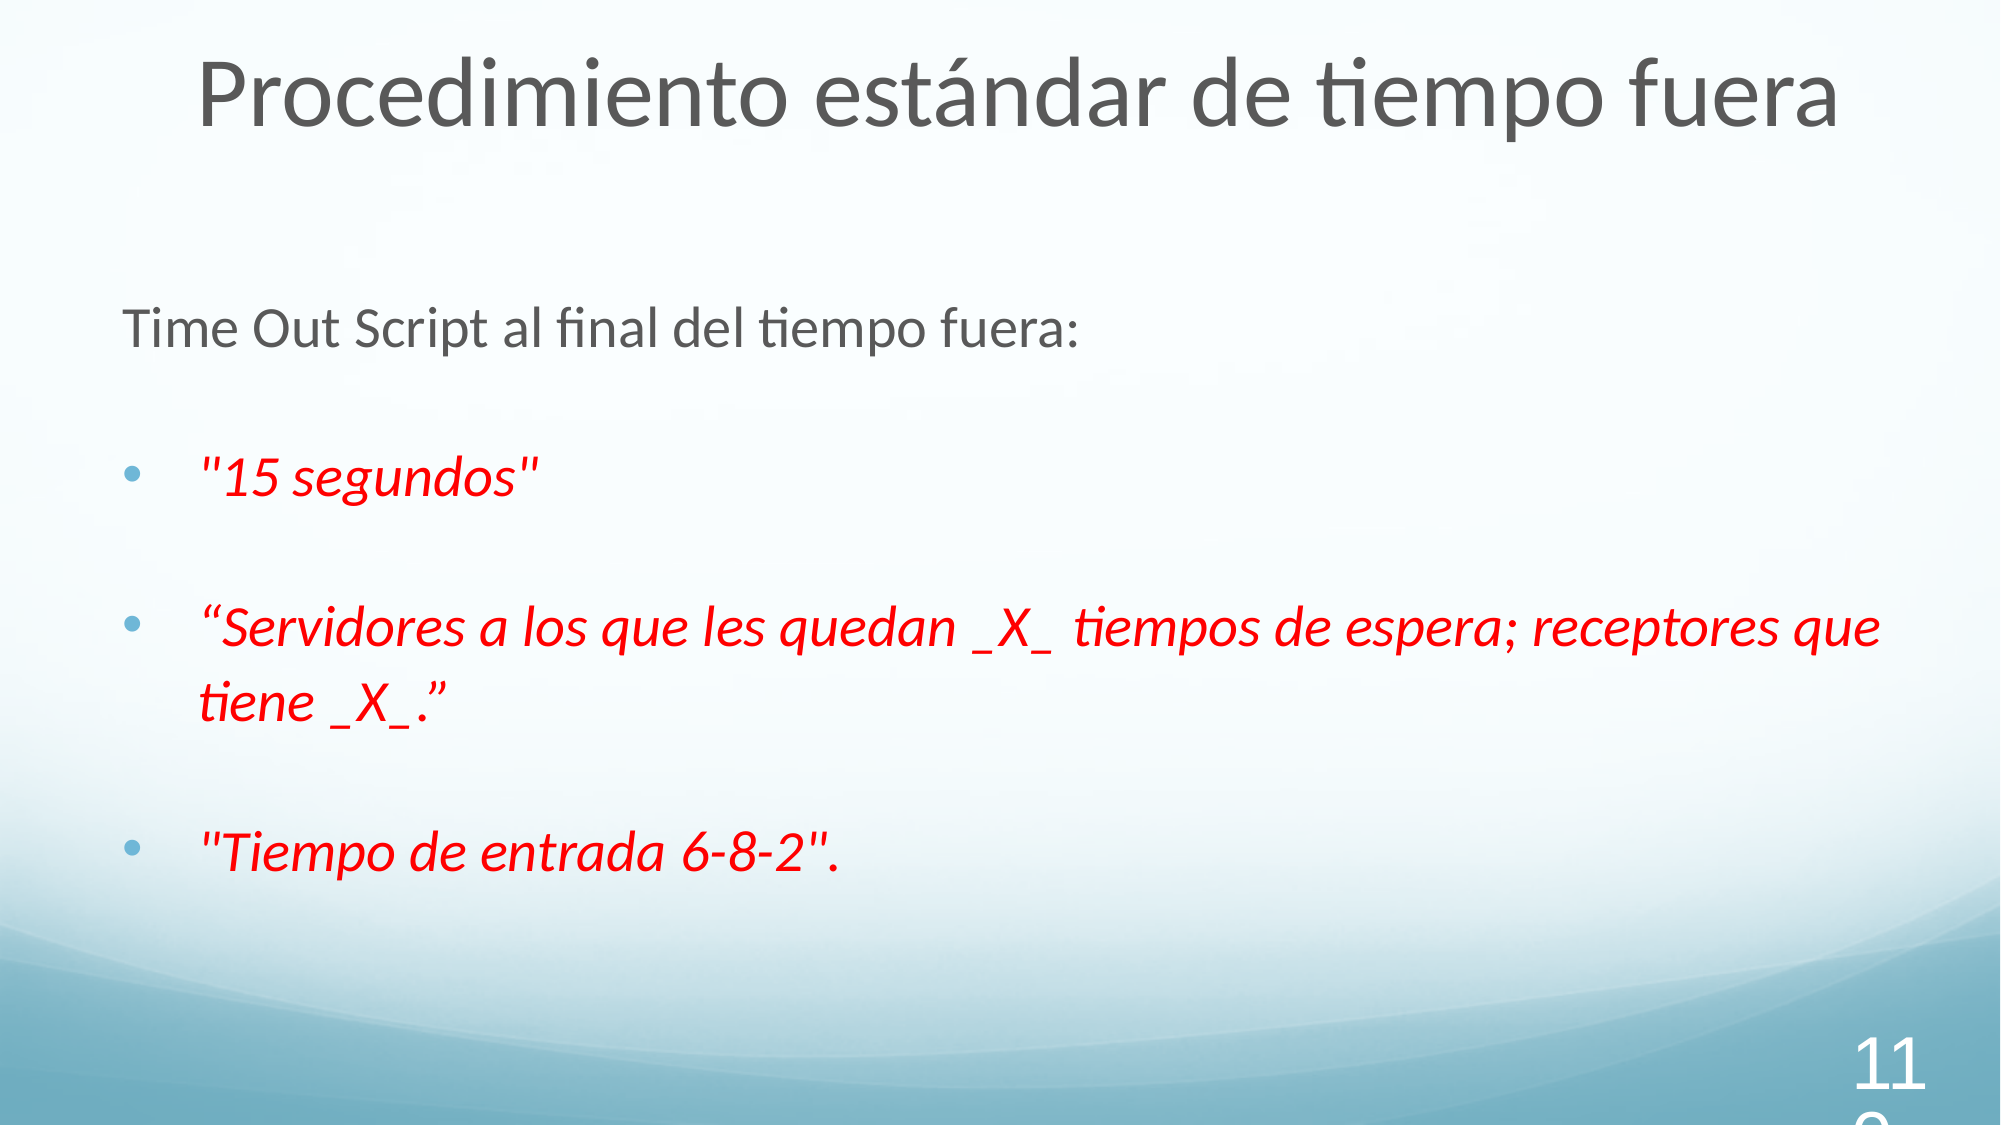

Procedimiento estándar de tiempo fuera

Time Out Script al final del tiempo fuera:

"15 segundos"

“Servidores a los que les quedan _X_ tiempos de espera; receptores que tiene _X_.”

"Tiempo de entrada 6-8-2".

110